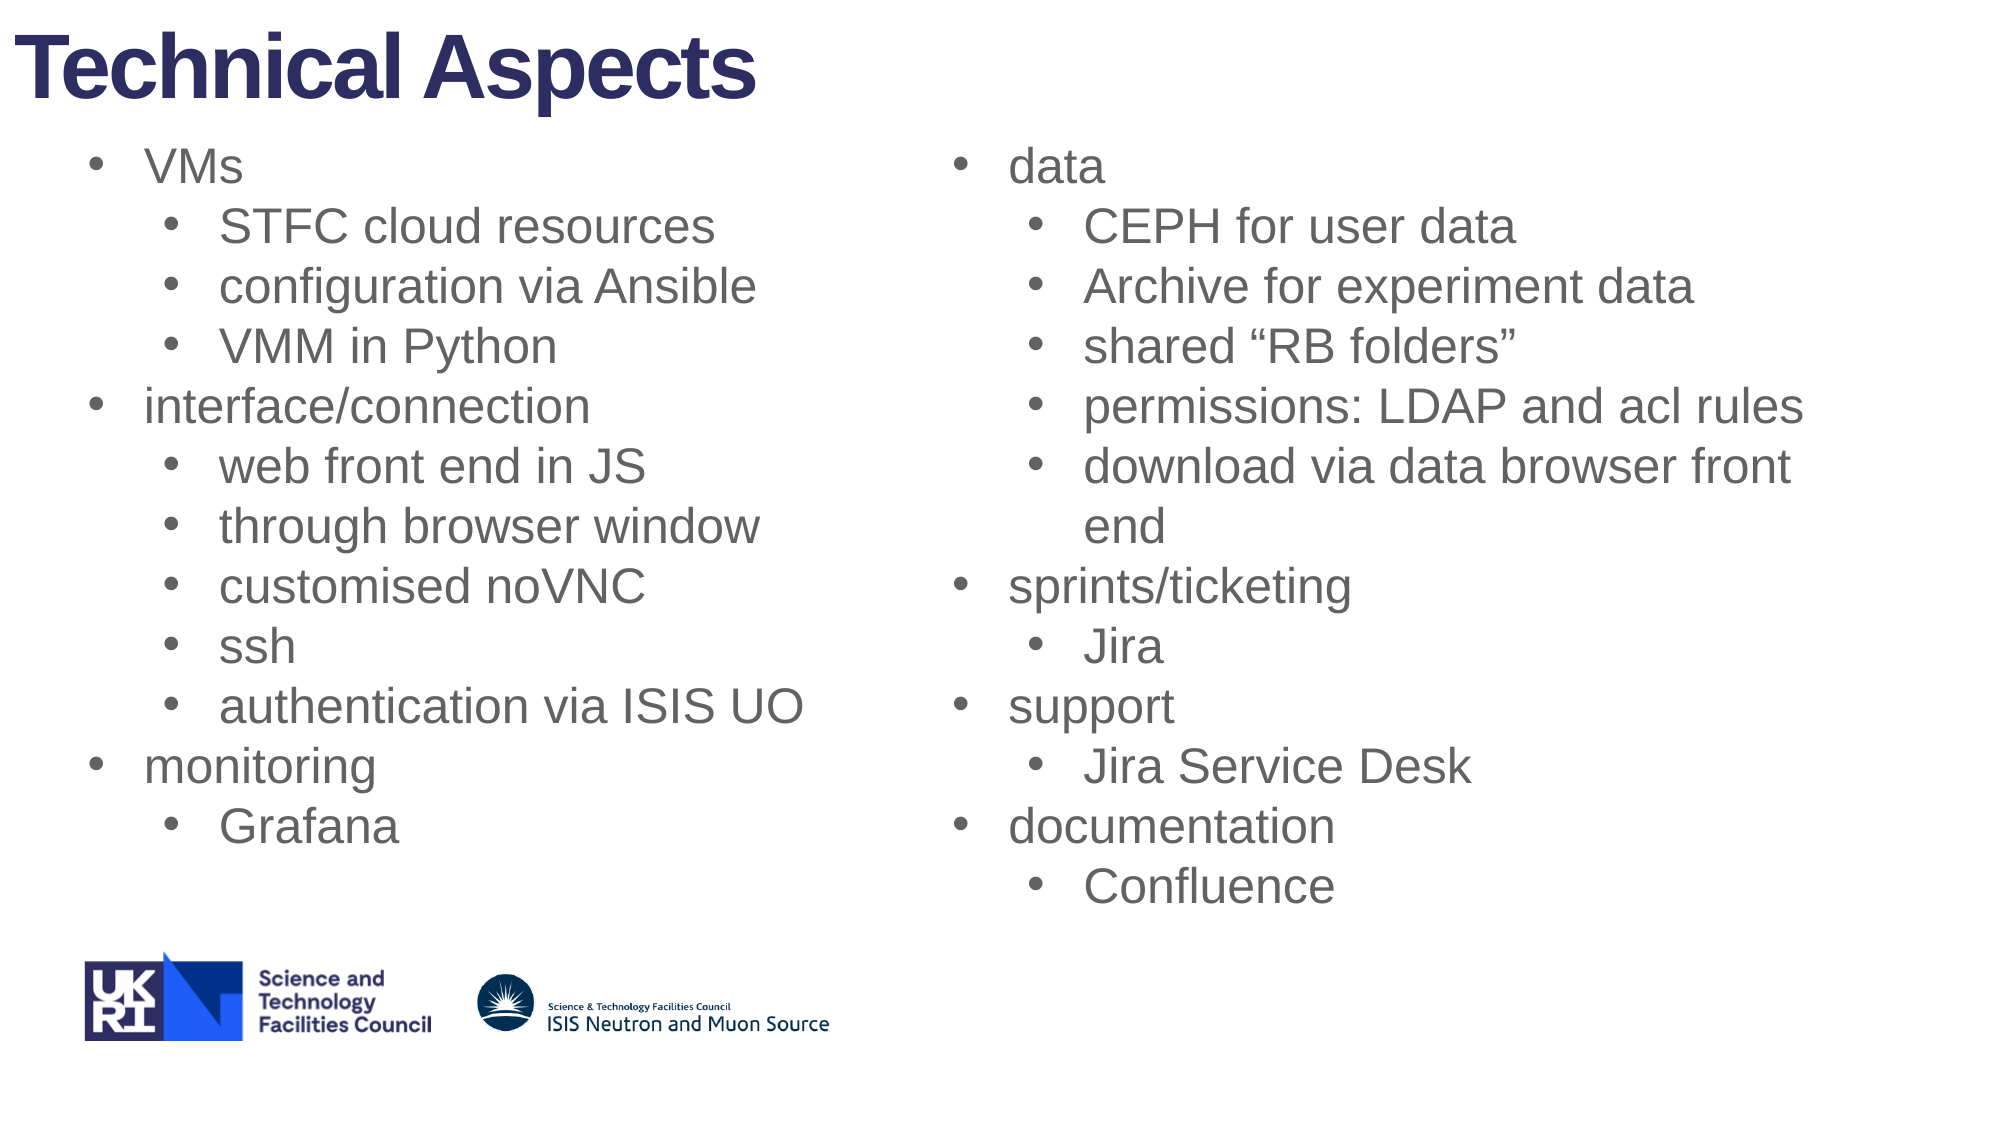

Technical Aspects
VMs
STFC cloud resources
configuration via Ansible
VMM in Python
interface/connection
web front end in JS
through browser window
customised noVNC
ssh
authentication via ISIS UO
monitoring
Grafana

data
CEPH for user data
Archive for experiment data
shared “RB folders”
permissions: LDAP and acl rules
download via data browser front end
sprints/ticketing
Jira
support
Jira Service Desk
documentation
Confluence